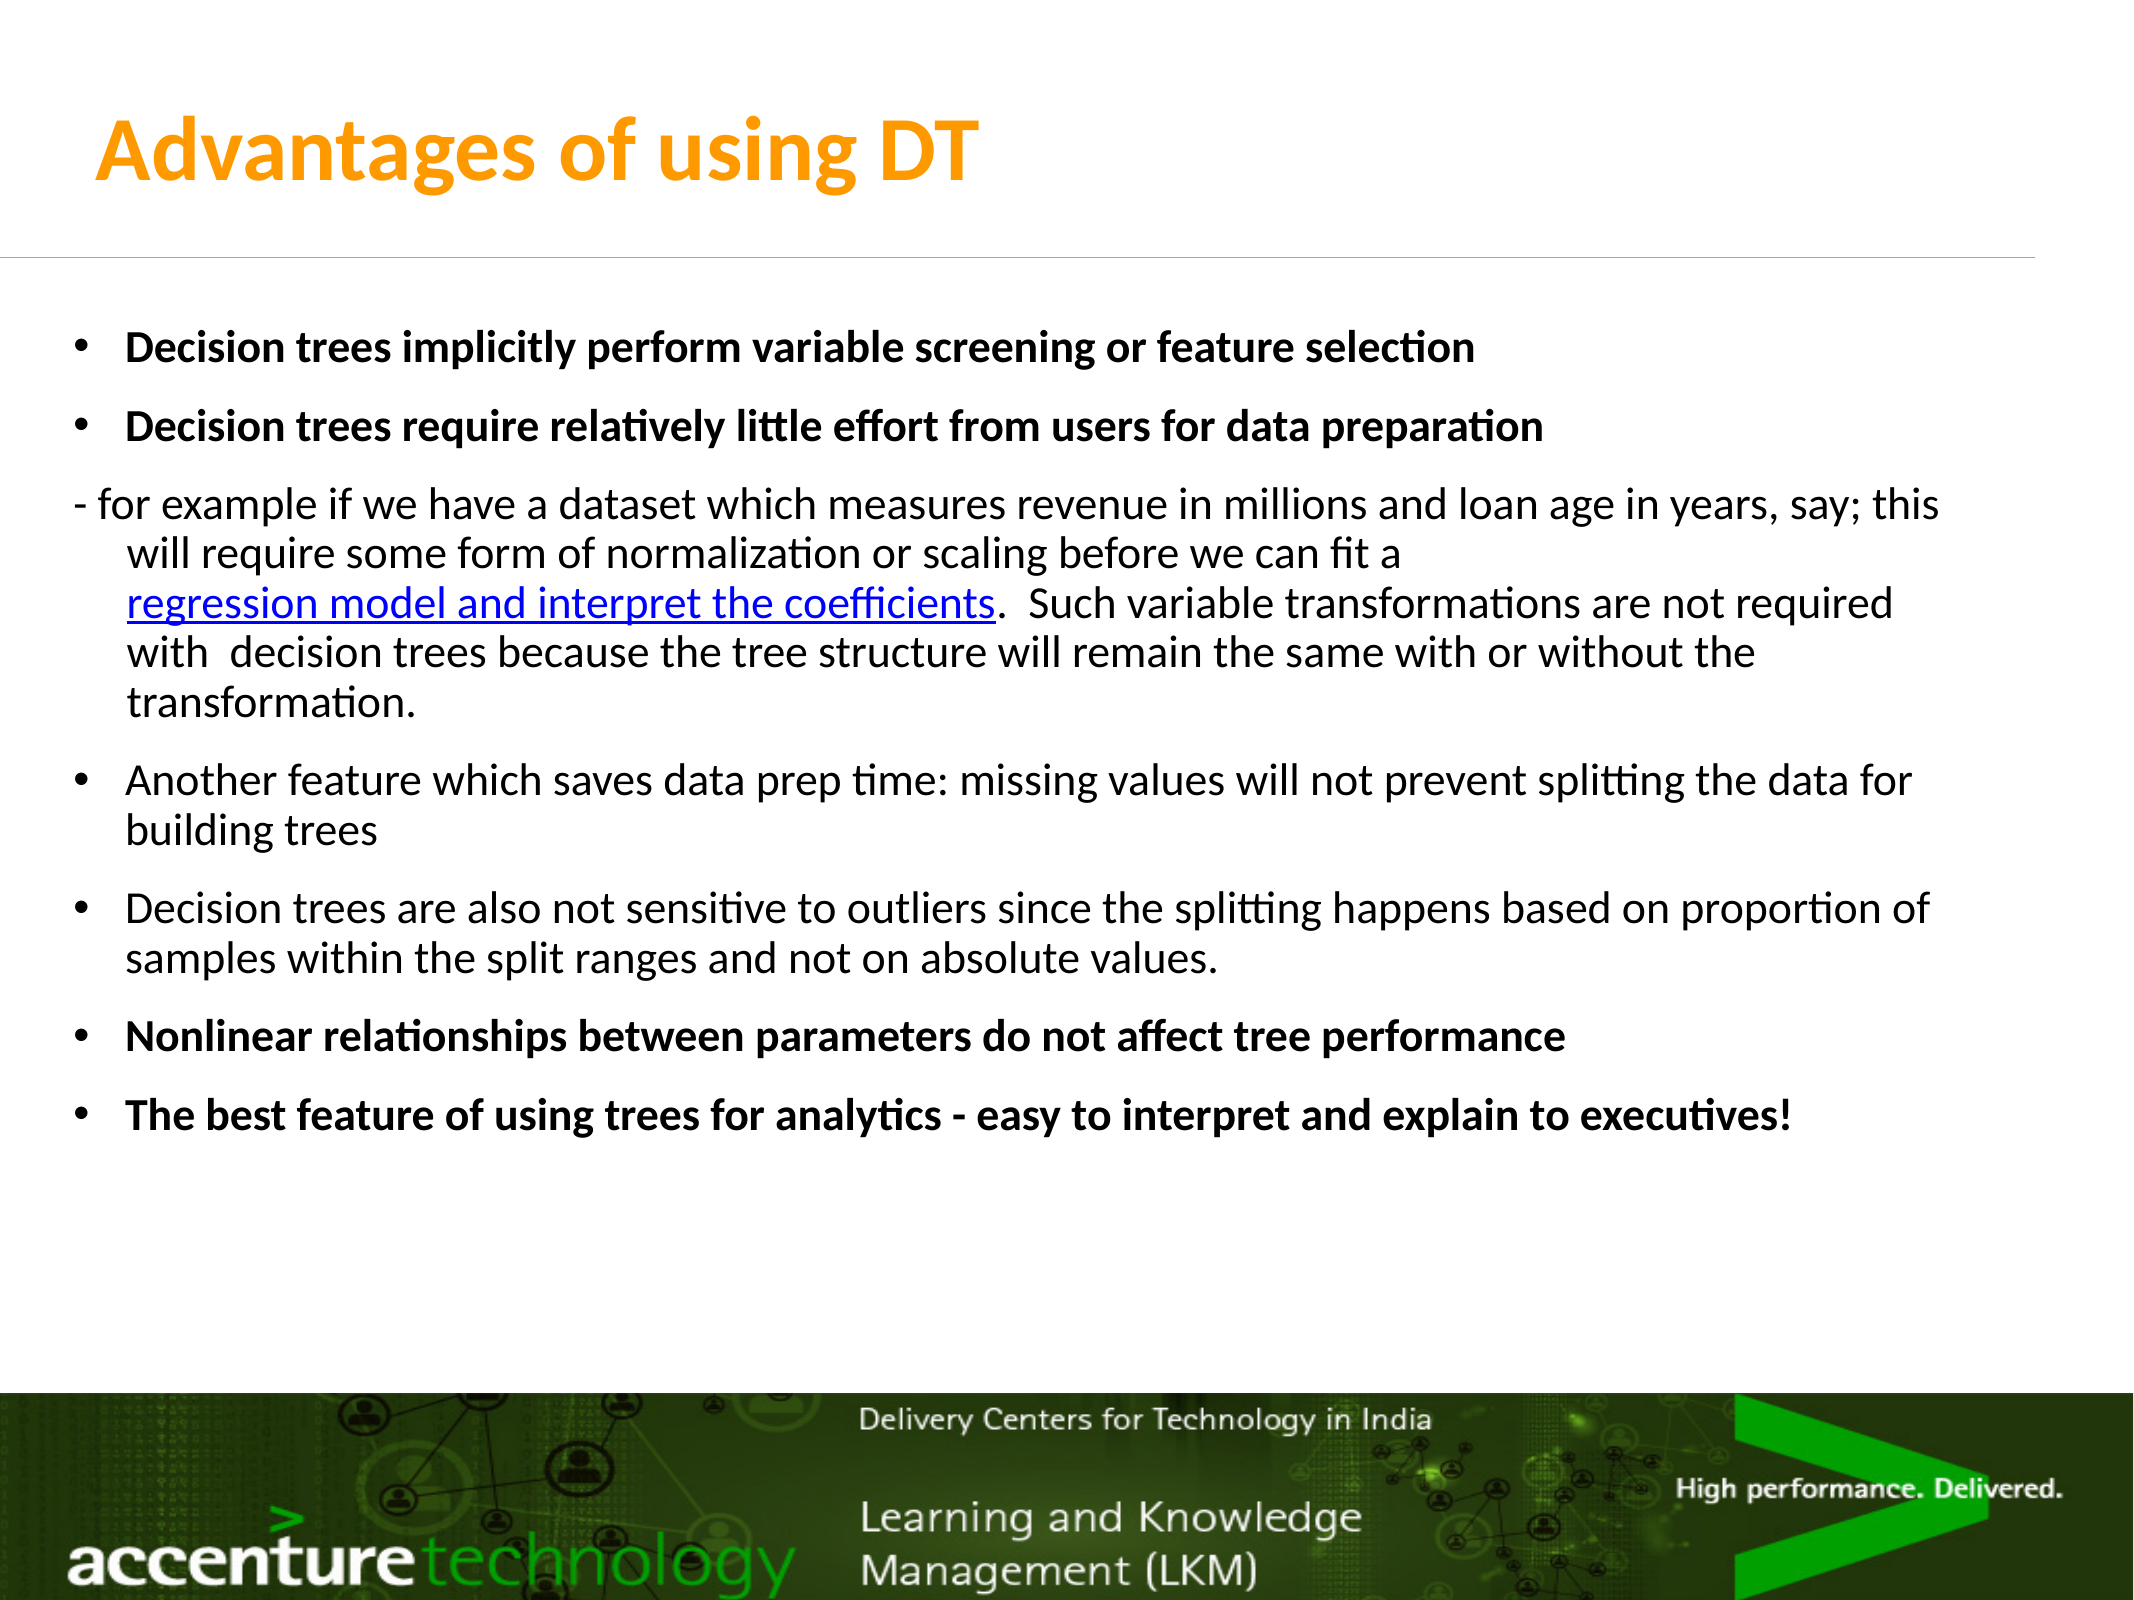

# Advantages of using DT
Decision trees implicitly perform variable screening or feature selection
Decision trees require relatively little effort from users for data preparation
- for example if we have a dataset which measures revenue in millions and loan age in years, say; this will require some form of normalization or scaling before we can fit a regression model and interpret the coefficients.  Such variable transformations are not required with  decision trees because the tree structure will remain the same with or without the transformation.
Another feature which saves data prep time: missing values will not prevent splitting the data for building trees
Decision trees are also not sensitive to outliers since the splitting happens based on proportion of samples within the split ranges and not on absolute values.
Nonlinear relationships between parameters do not affect tree performance
The best feature of using trees for analytics - easy to interpret and explain to executives!